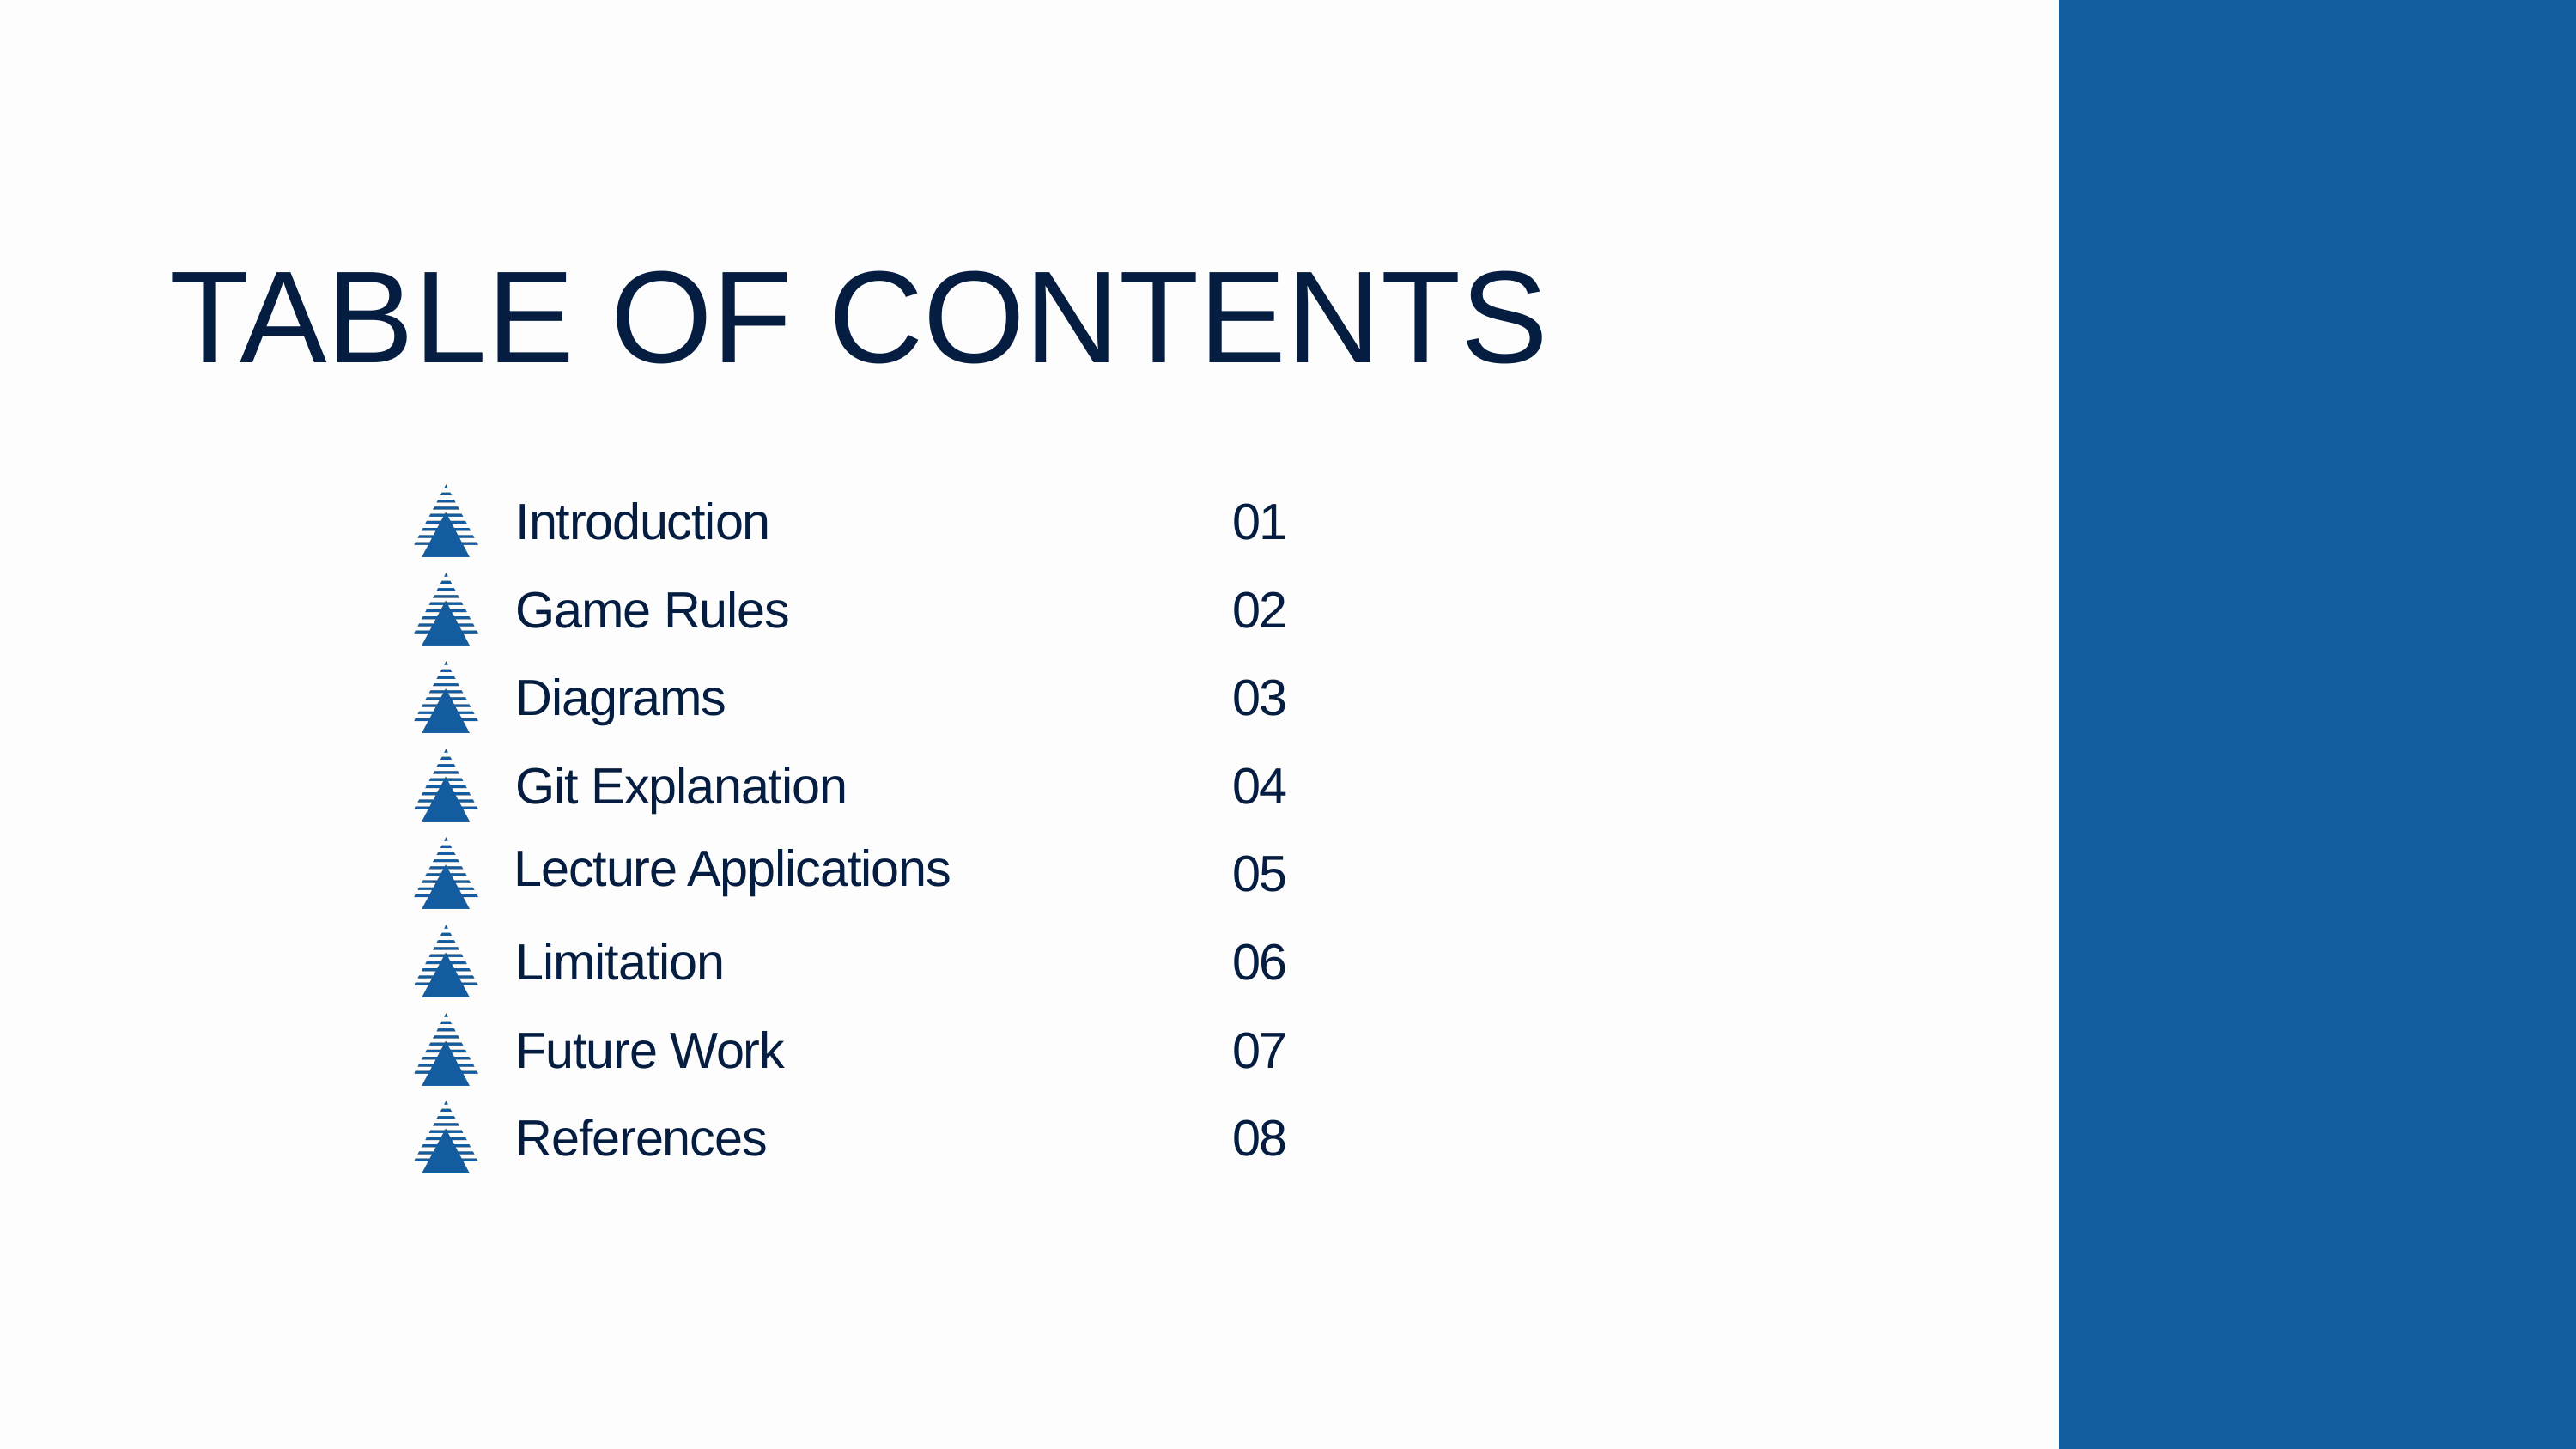

TABLE OF CONTENTS
Introduction
01

Game Rules
02

Diagrams
03

Git Explanation
04

Lecture Applications
05

Limitation
06

Future Work
07

References
08